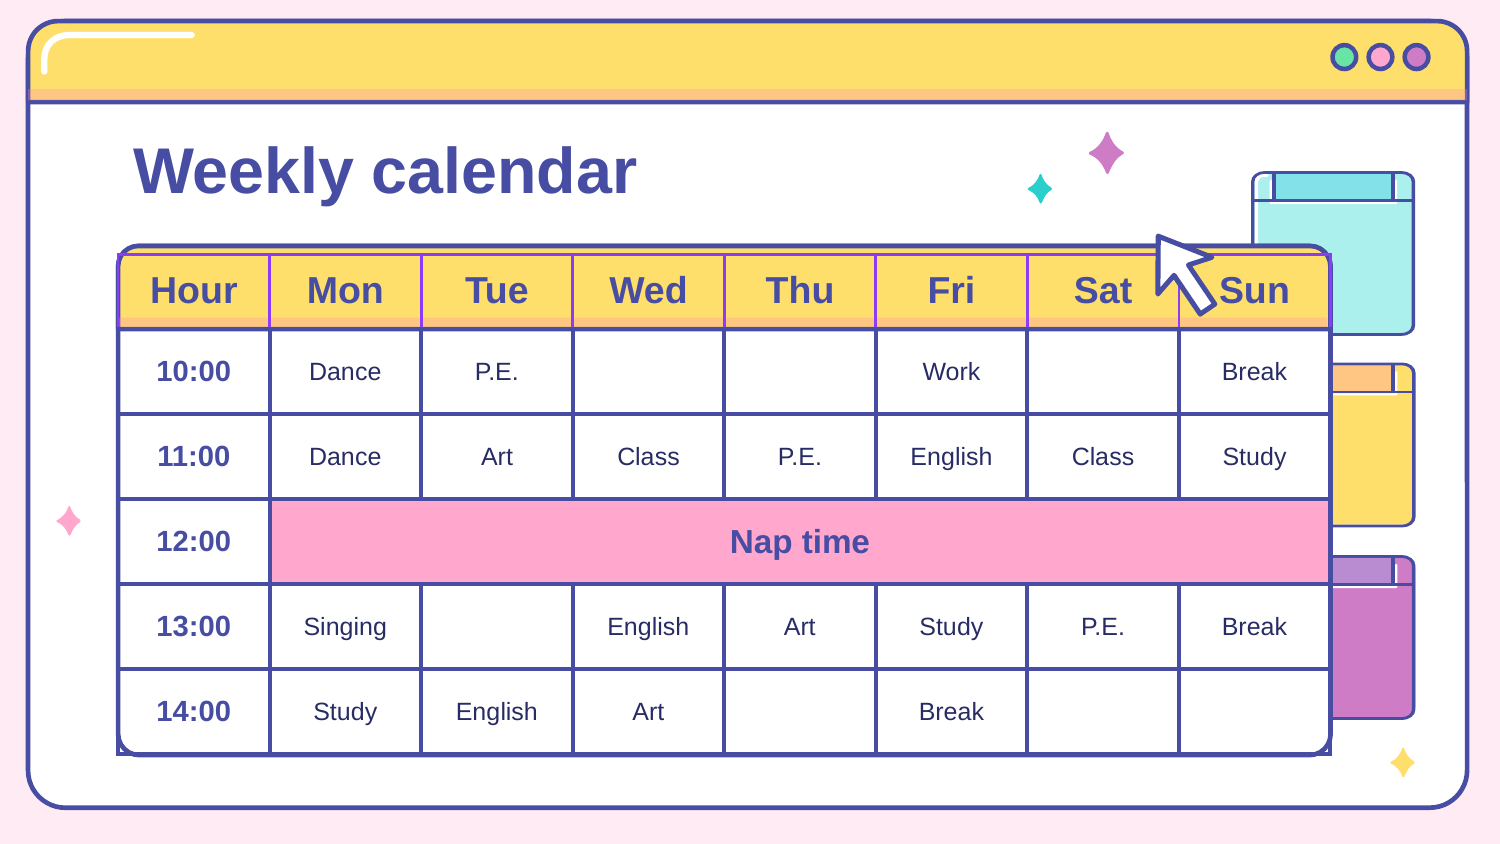

# Weekly calendar

| Hour | Mon | Tue | Wed | Thu | Fri | Sat | Sun |
| --- | --- | --- | --- | --- | --- | --- | --- |
| 10:00 | Dance | P.E. |  |  | Work |  | Break |
| 11:00 | Dance | Art | Class | P.E. | English | Class | Study |
| 12:00 | Nap time |  |  |  |  |  |  |
| 13:00 | Singing |  | English | Art | Study | P.E. | Break |
| 14:00 | Study | English | Art |  | Break |  |  |